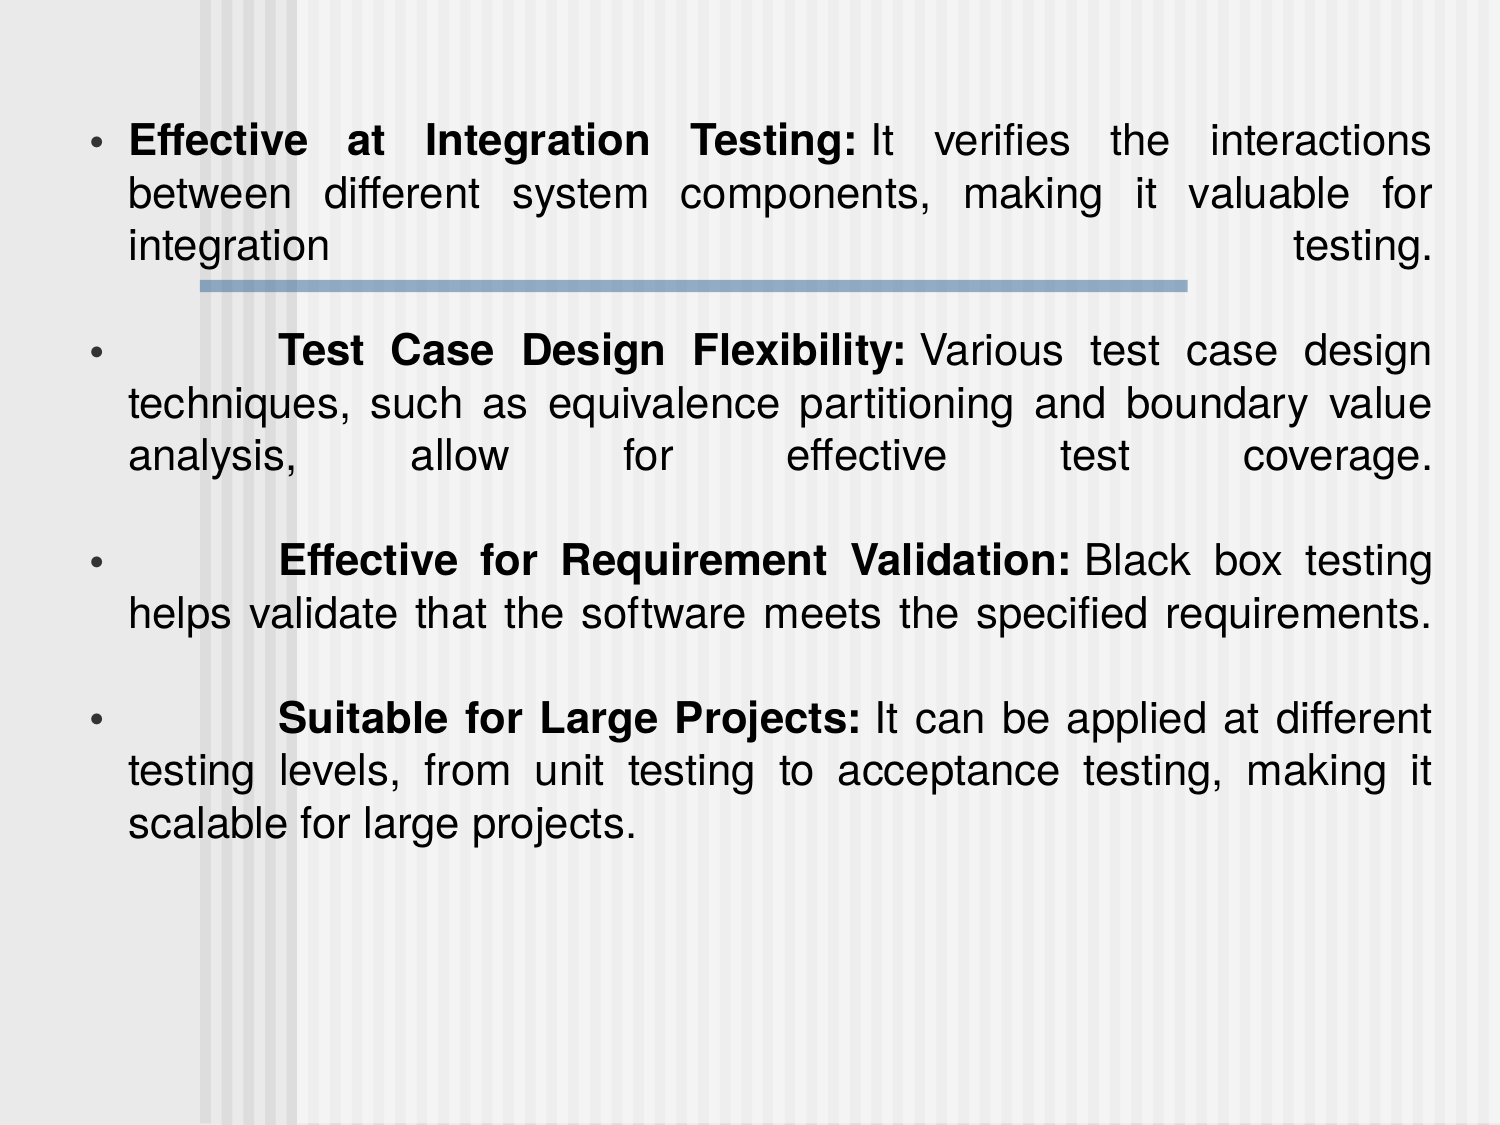

Effective at Integration Testing: It verifies the interactions between different system components, making it valuable for integration testing.
	Test Case Design Flexibility: Various test case design techniques, such as equivalence partitioning and boundary value analysis, allow for effective test coverage.
	Effective for Requirement Validation: Black box testing helps validate that the software meets the specified requirements.
	Suitable for Large Projects: It can be applied at different testing levels, from unit testing to acceptance testing, making it scalable for large projects.
108